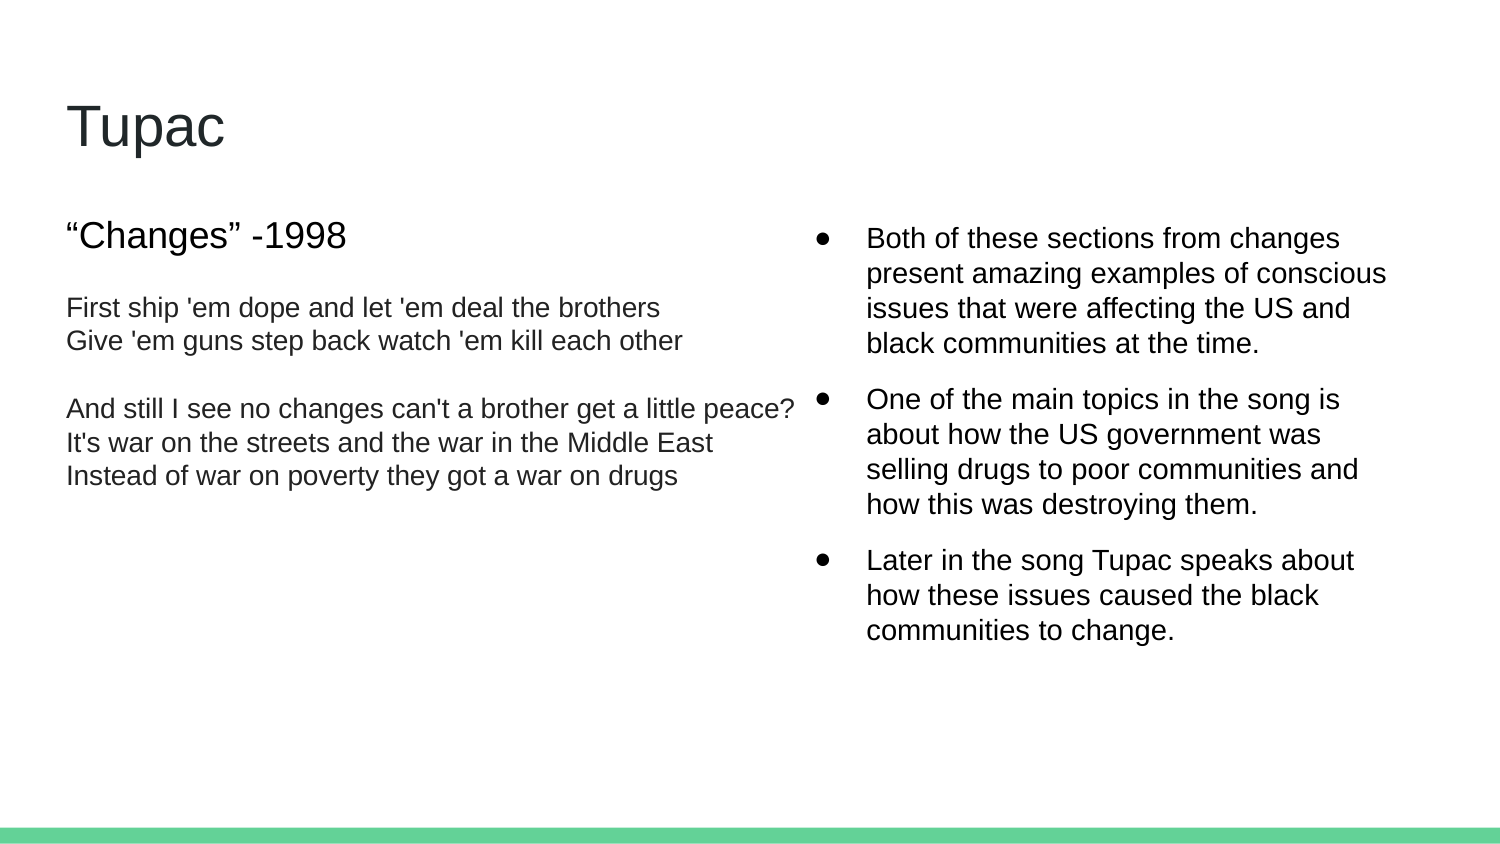

# Tupac
“Changes” -1998
First ship 'em dope and let 'em deal the brothers
Give 'em guns step back watch 'em kill each other

And still I see no changes can't a brother get a little peace?
It's war on the streets and the war in the Middle East
Instead of war on poverty they got a war on drugs

Both of these sections from changes present amazing examples of conscious issues that were affecting the US and black communities at the time.
One of the main topics in the song is about how the US government was selling drugs to poor communities and how this was destroying them.
Later in the song Tupac speaks about how these issues caused the black communities to change.